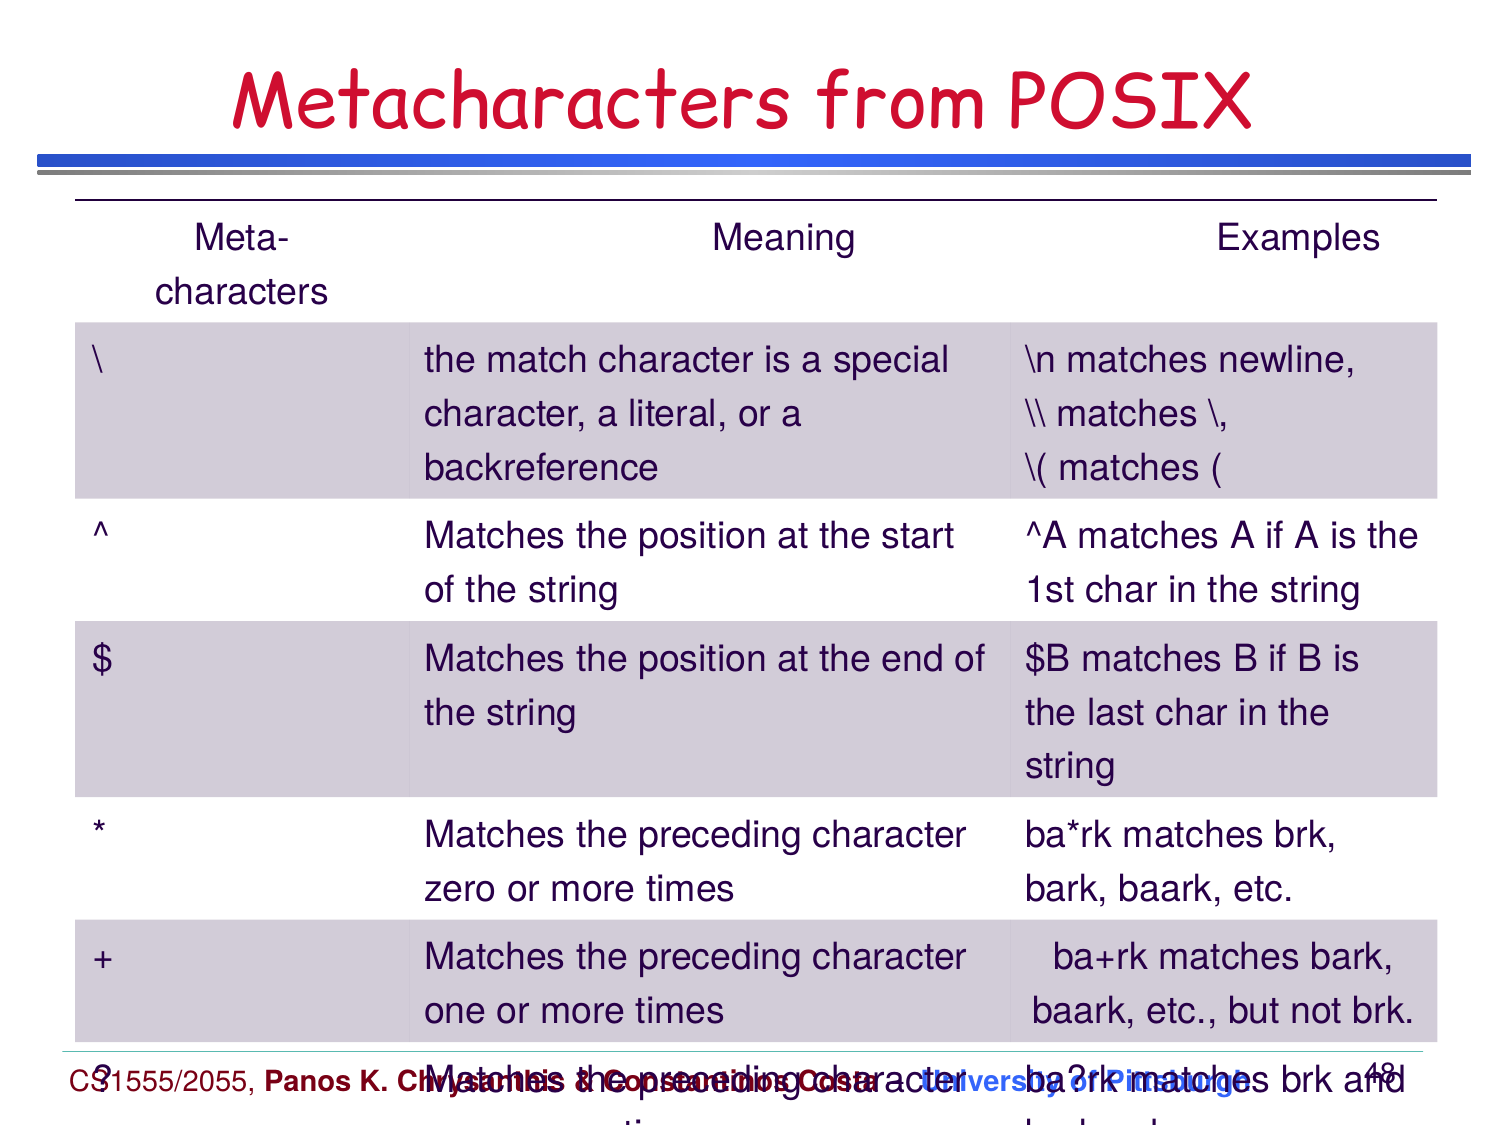

# Metacharacters from POSIX
| Meta- characters | Meaning | Examples |
| --- | --- | --- |
| \ | the match character is a special character, a literal, or a backreference | \n matches newline, \\ matches \, \( matches ( |
| ^ | Matches the position at the start of the string | ^A matches A if A is the 1st char in the string |
| $ | Matches the position at the end of the string | $B matches B if B is the last char in the string |
| \* | Matches the preceding character zero or more times | ba\*rk matches brk, bark, baark, etc. |
| + | Matches the preceding character one or more times | ba+rk matches bark, baark, etc., but not brk. |
| ? | Matches the preceding character zero or one time | ba?rk matches brk and bark only |